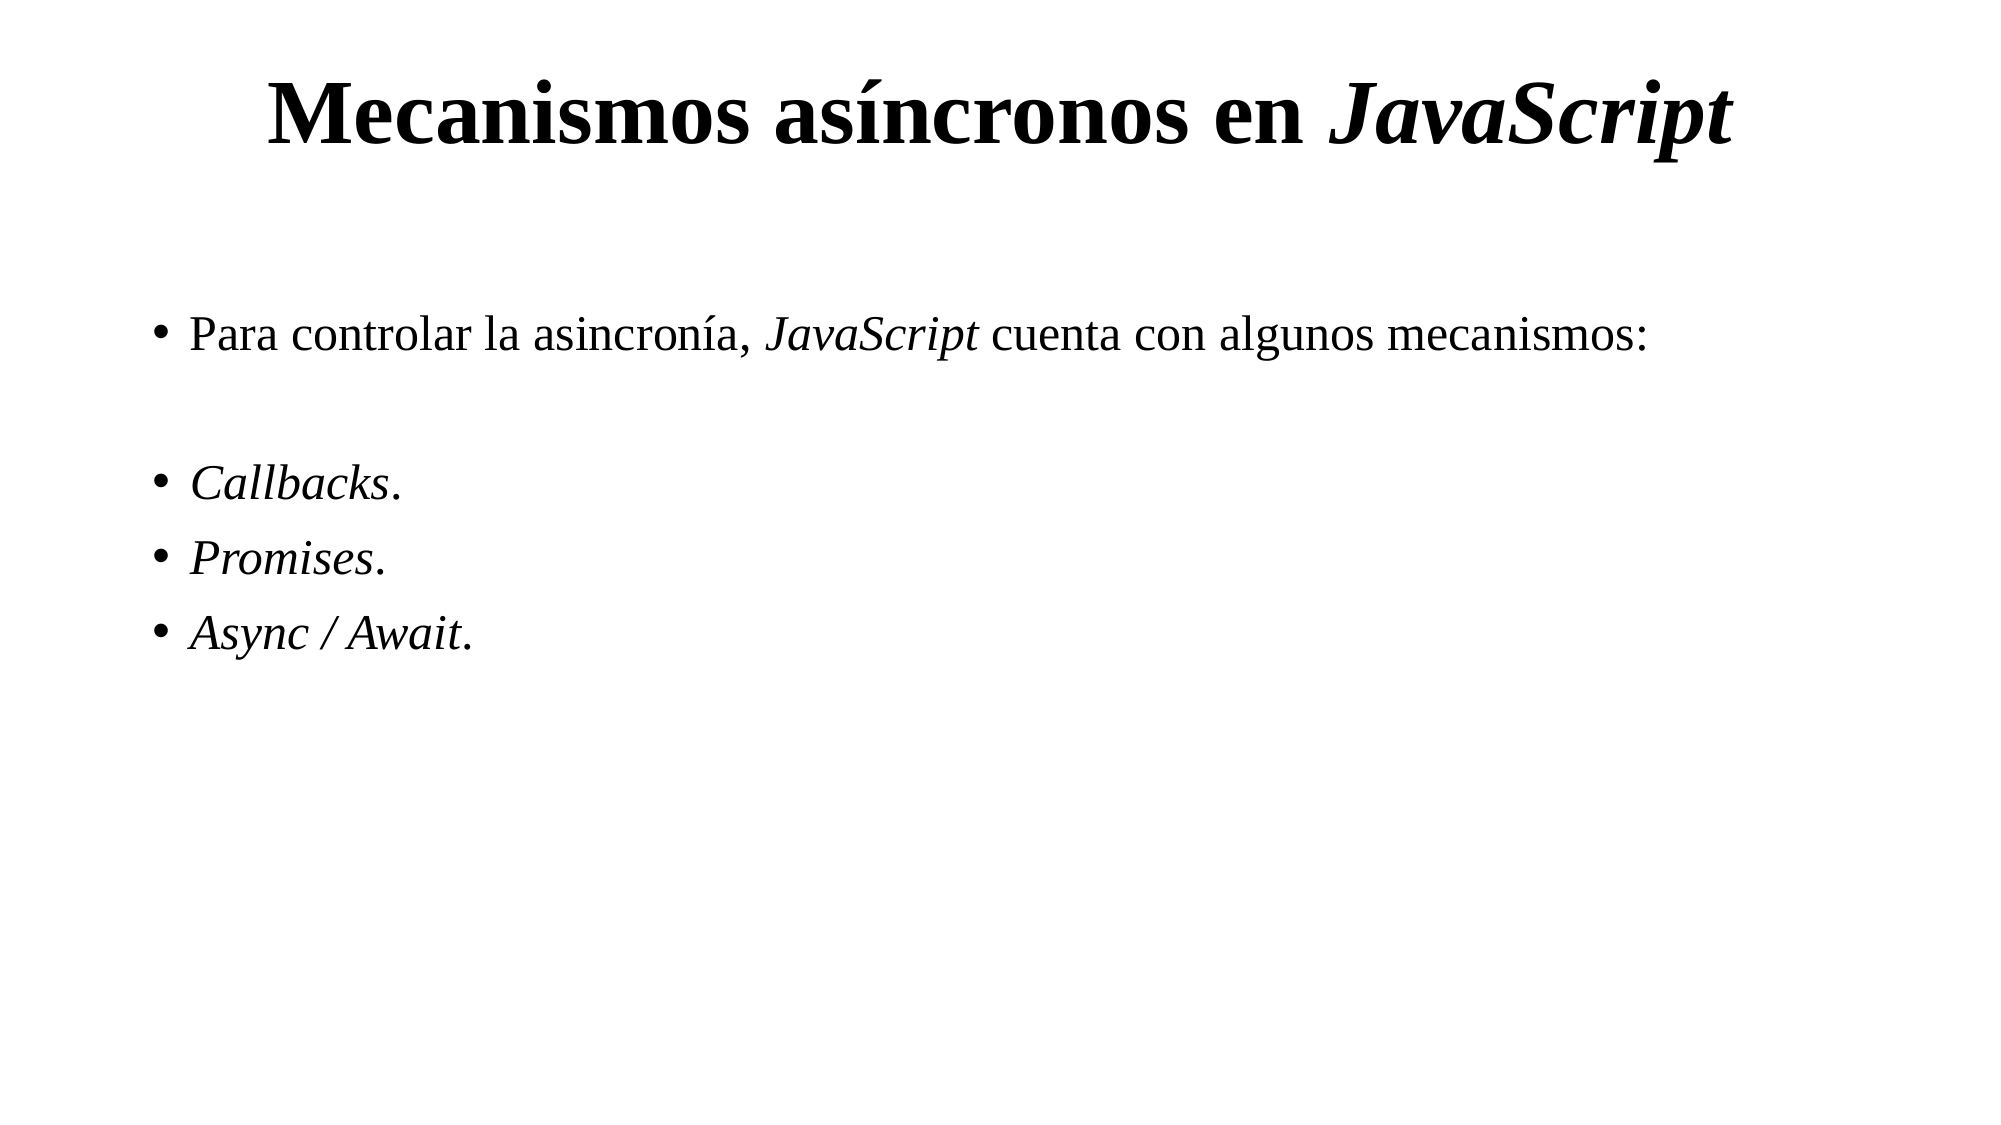

# Mecanismos asíncronos en JavaScript
Para controlar la asincronía, JavaScript cuenta con algunos mecanismos:

Callbacks.
Promises.
Async / Await.